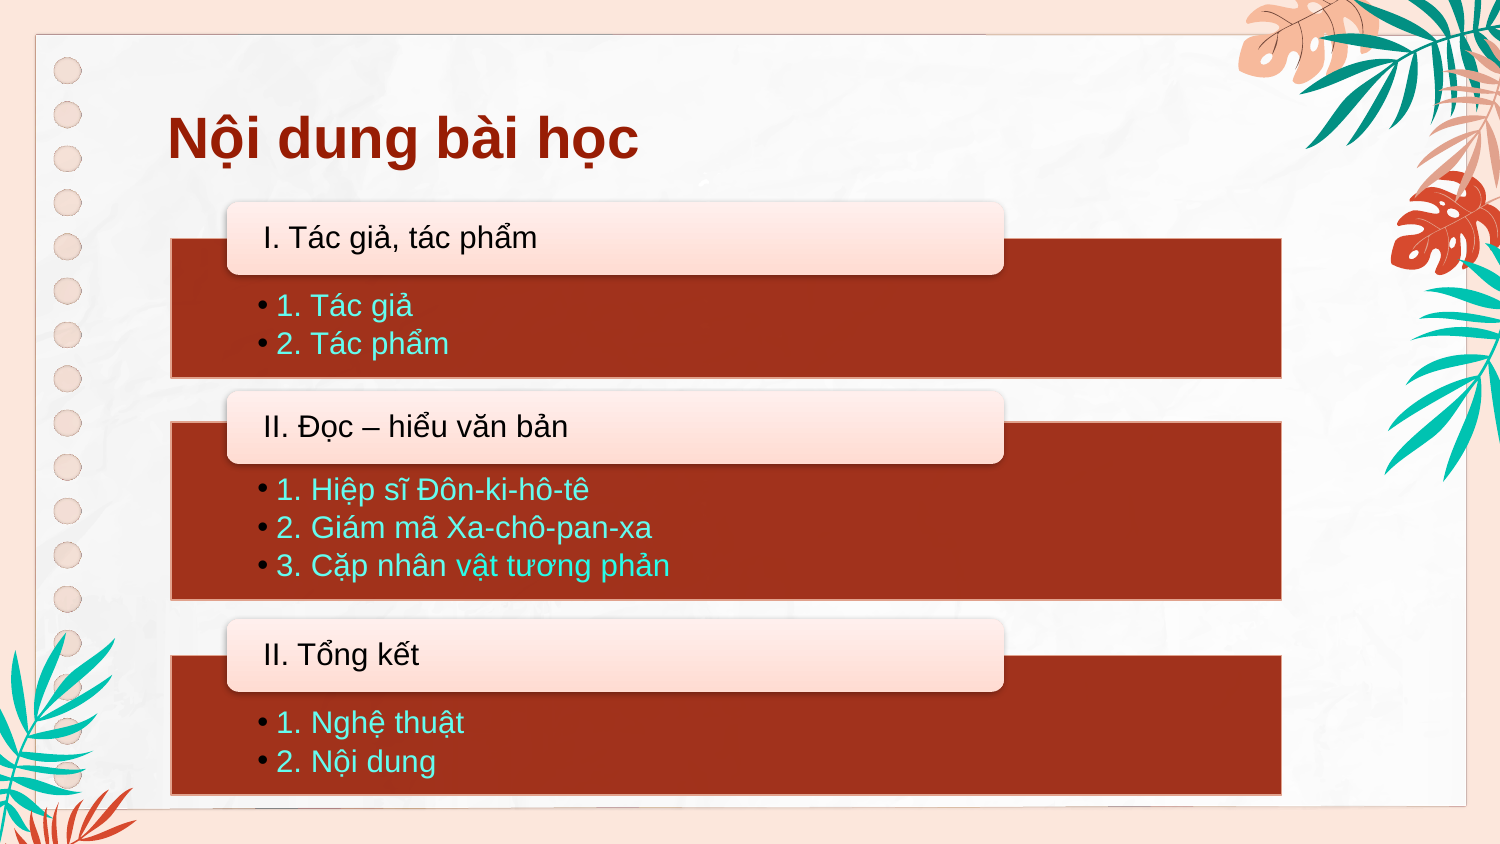

# Nội dung bài học
1. Tác giả
2. Tác phẩm
I. Tác giả, tác phẩm
1. Hiệp sĩ Đôn-ki-hô-tê
2. Giám mã Xa-chô-pan-xa
3. Cặp nhân vật tương phản
II. Đọc – hiểu văn bản
1. Nghệ thuật
2. Nội dung
II. Tổng kết